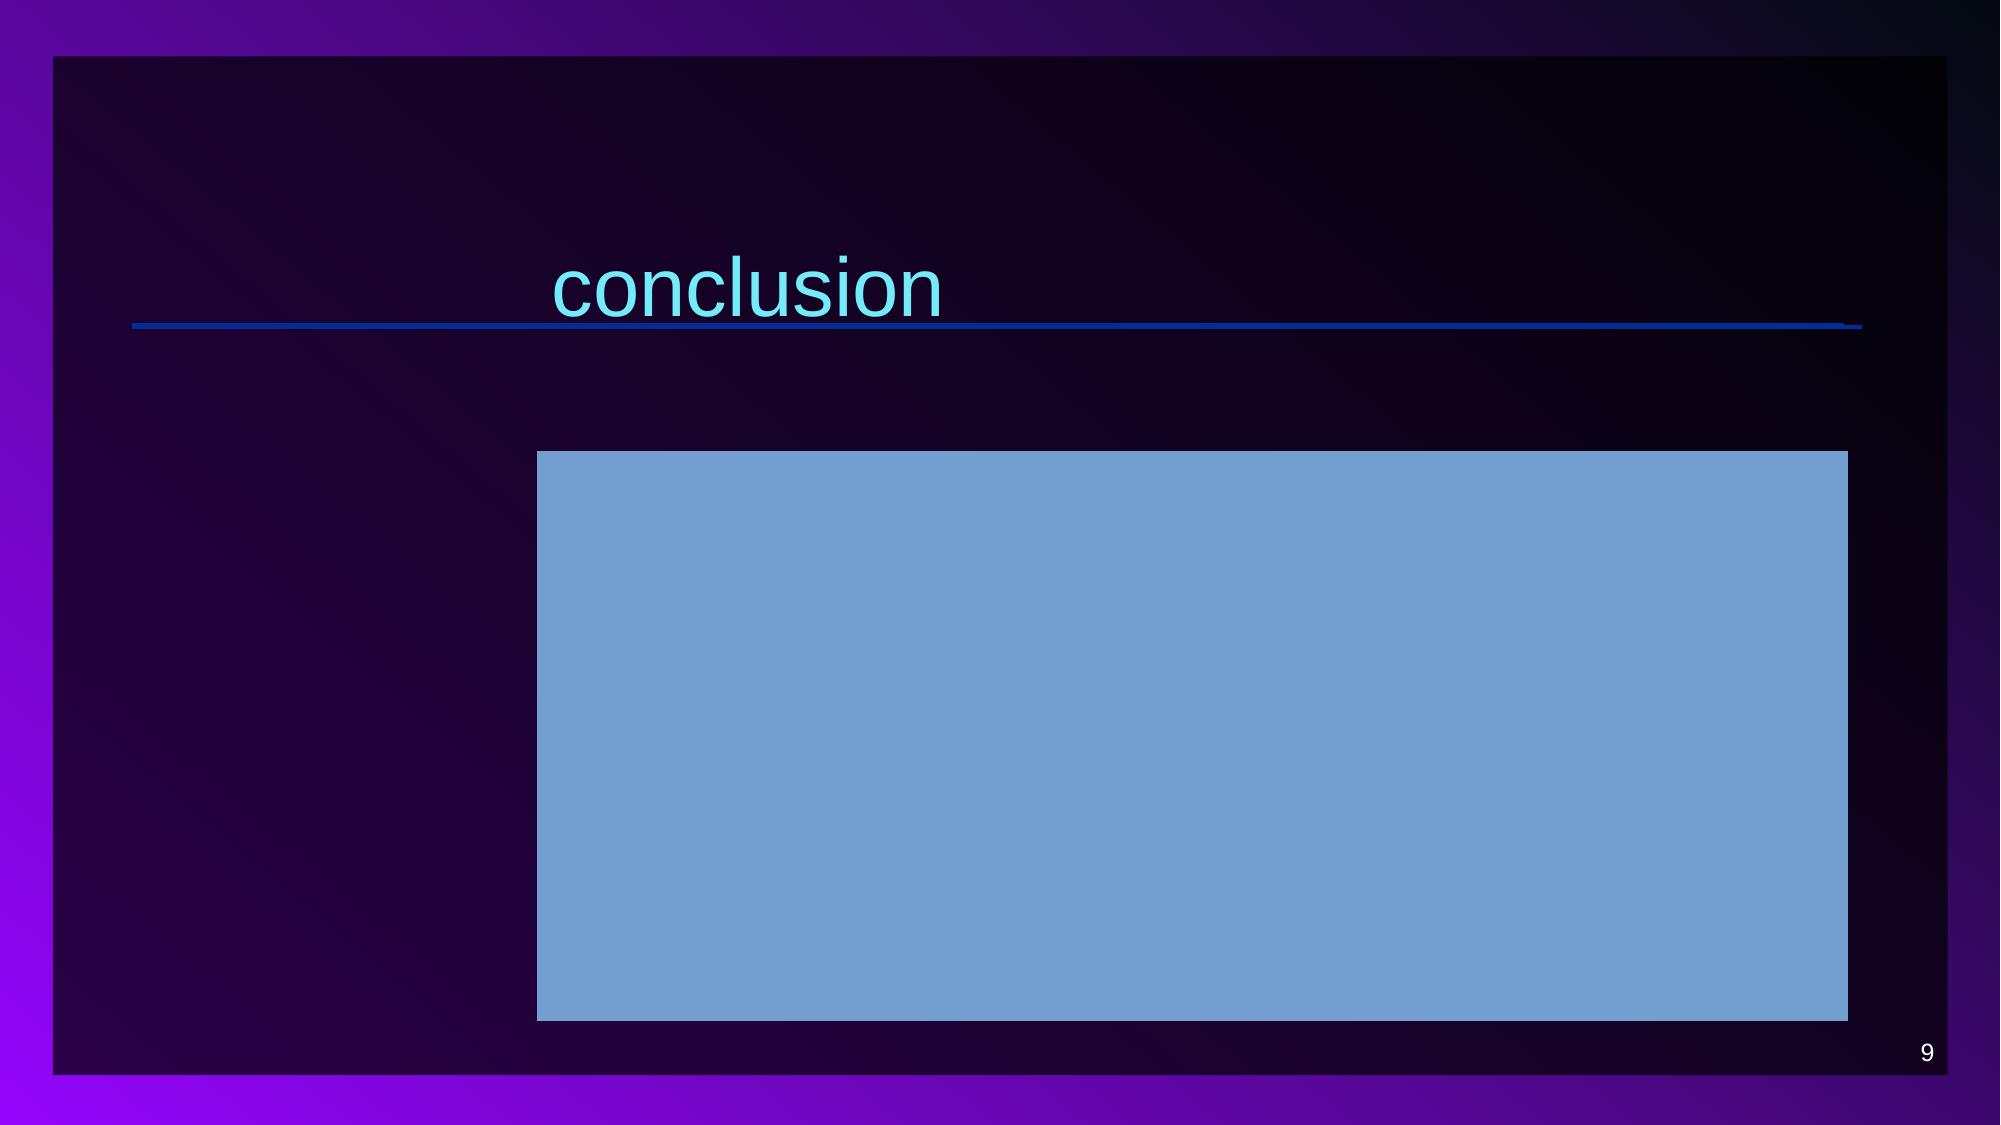

#
conclusion
What can it do:
Medicine development
Optimizing investment strategies
Image recognition
Quantum Machine Learning (in 6-12 months)
Maybe even Quantum enhanced neural network in 2-3 years
9